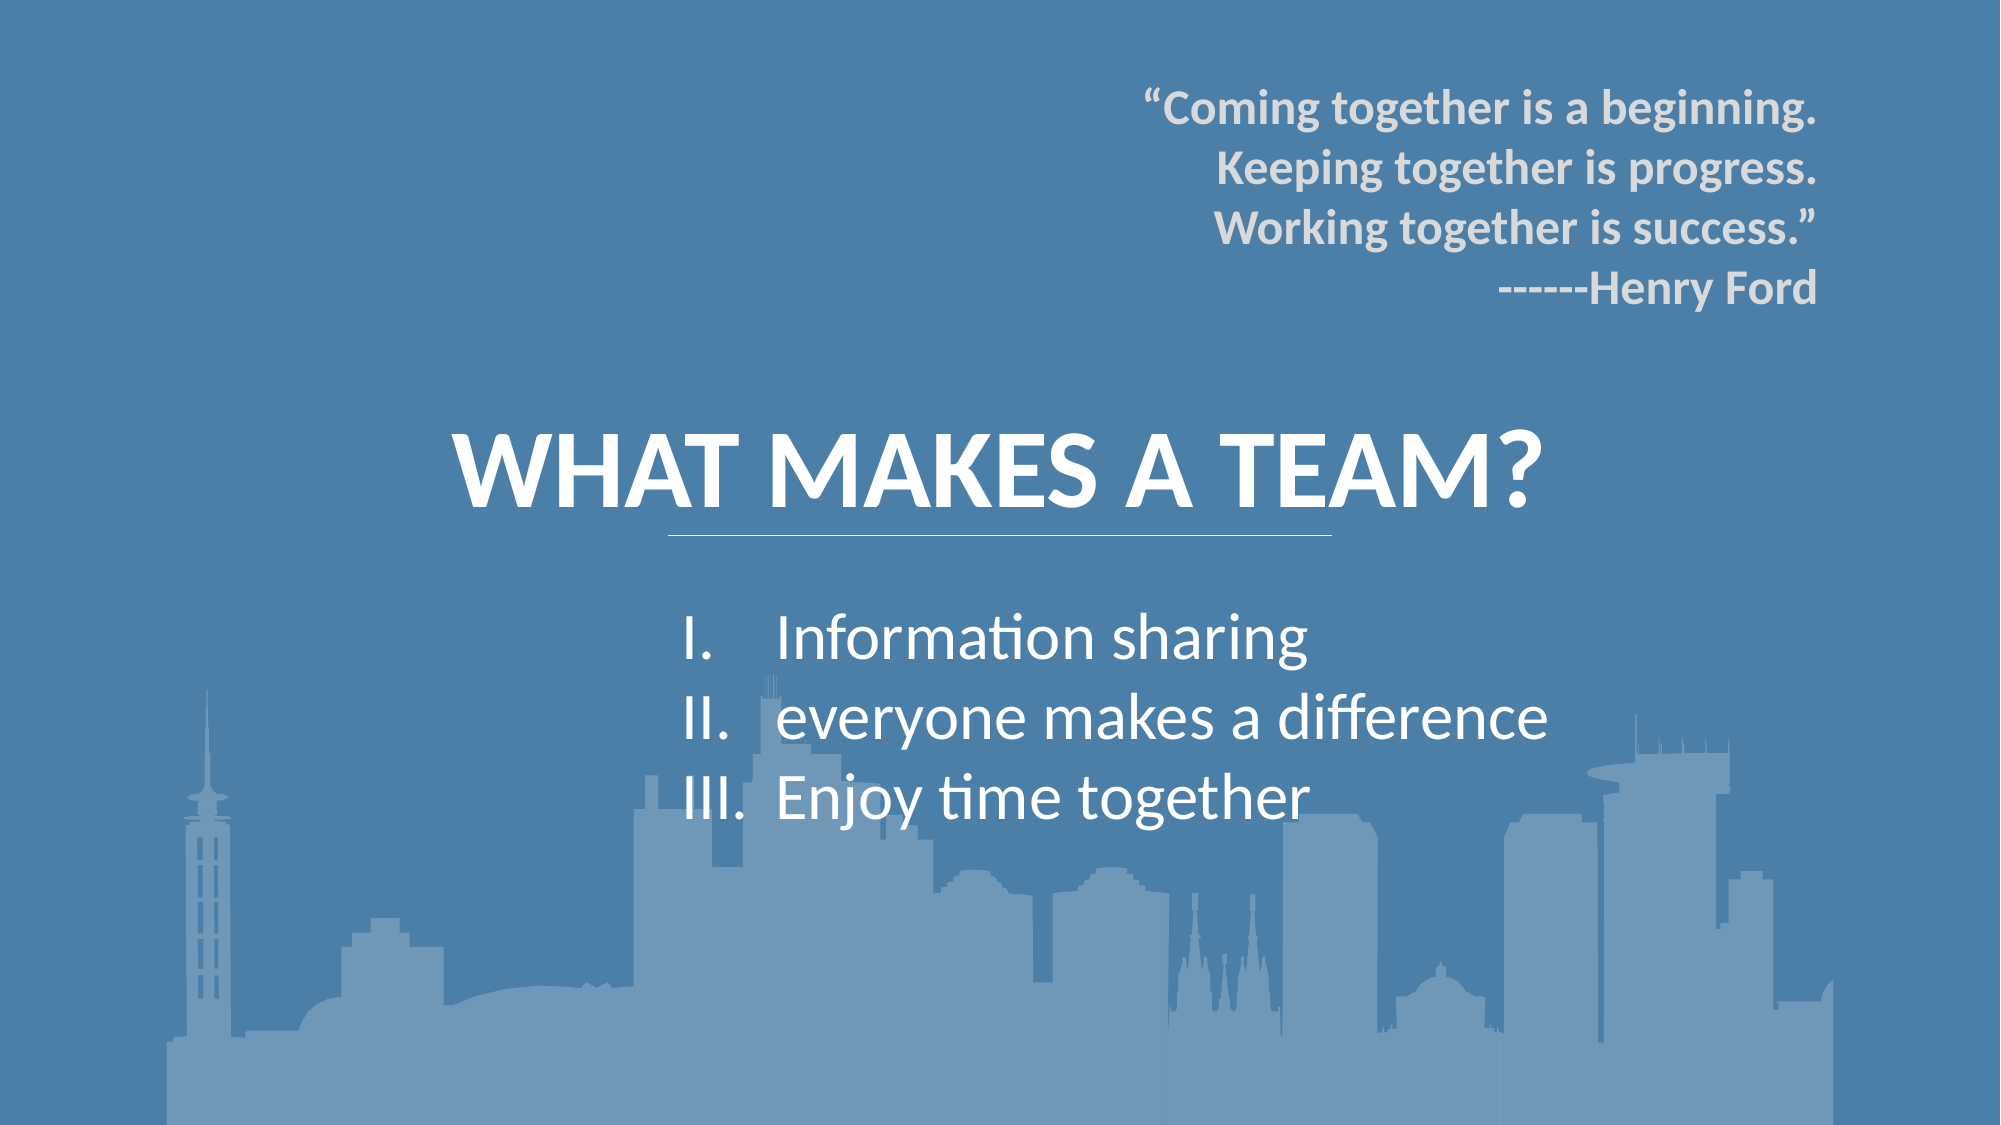

“Coming together is a beginning. Keeping together is progress.
 Working together is success.”
------Henry Ford
WHAT MAKES A TEAM?
Information sharing
everyone makes a difference
Enjoy time together